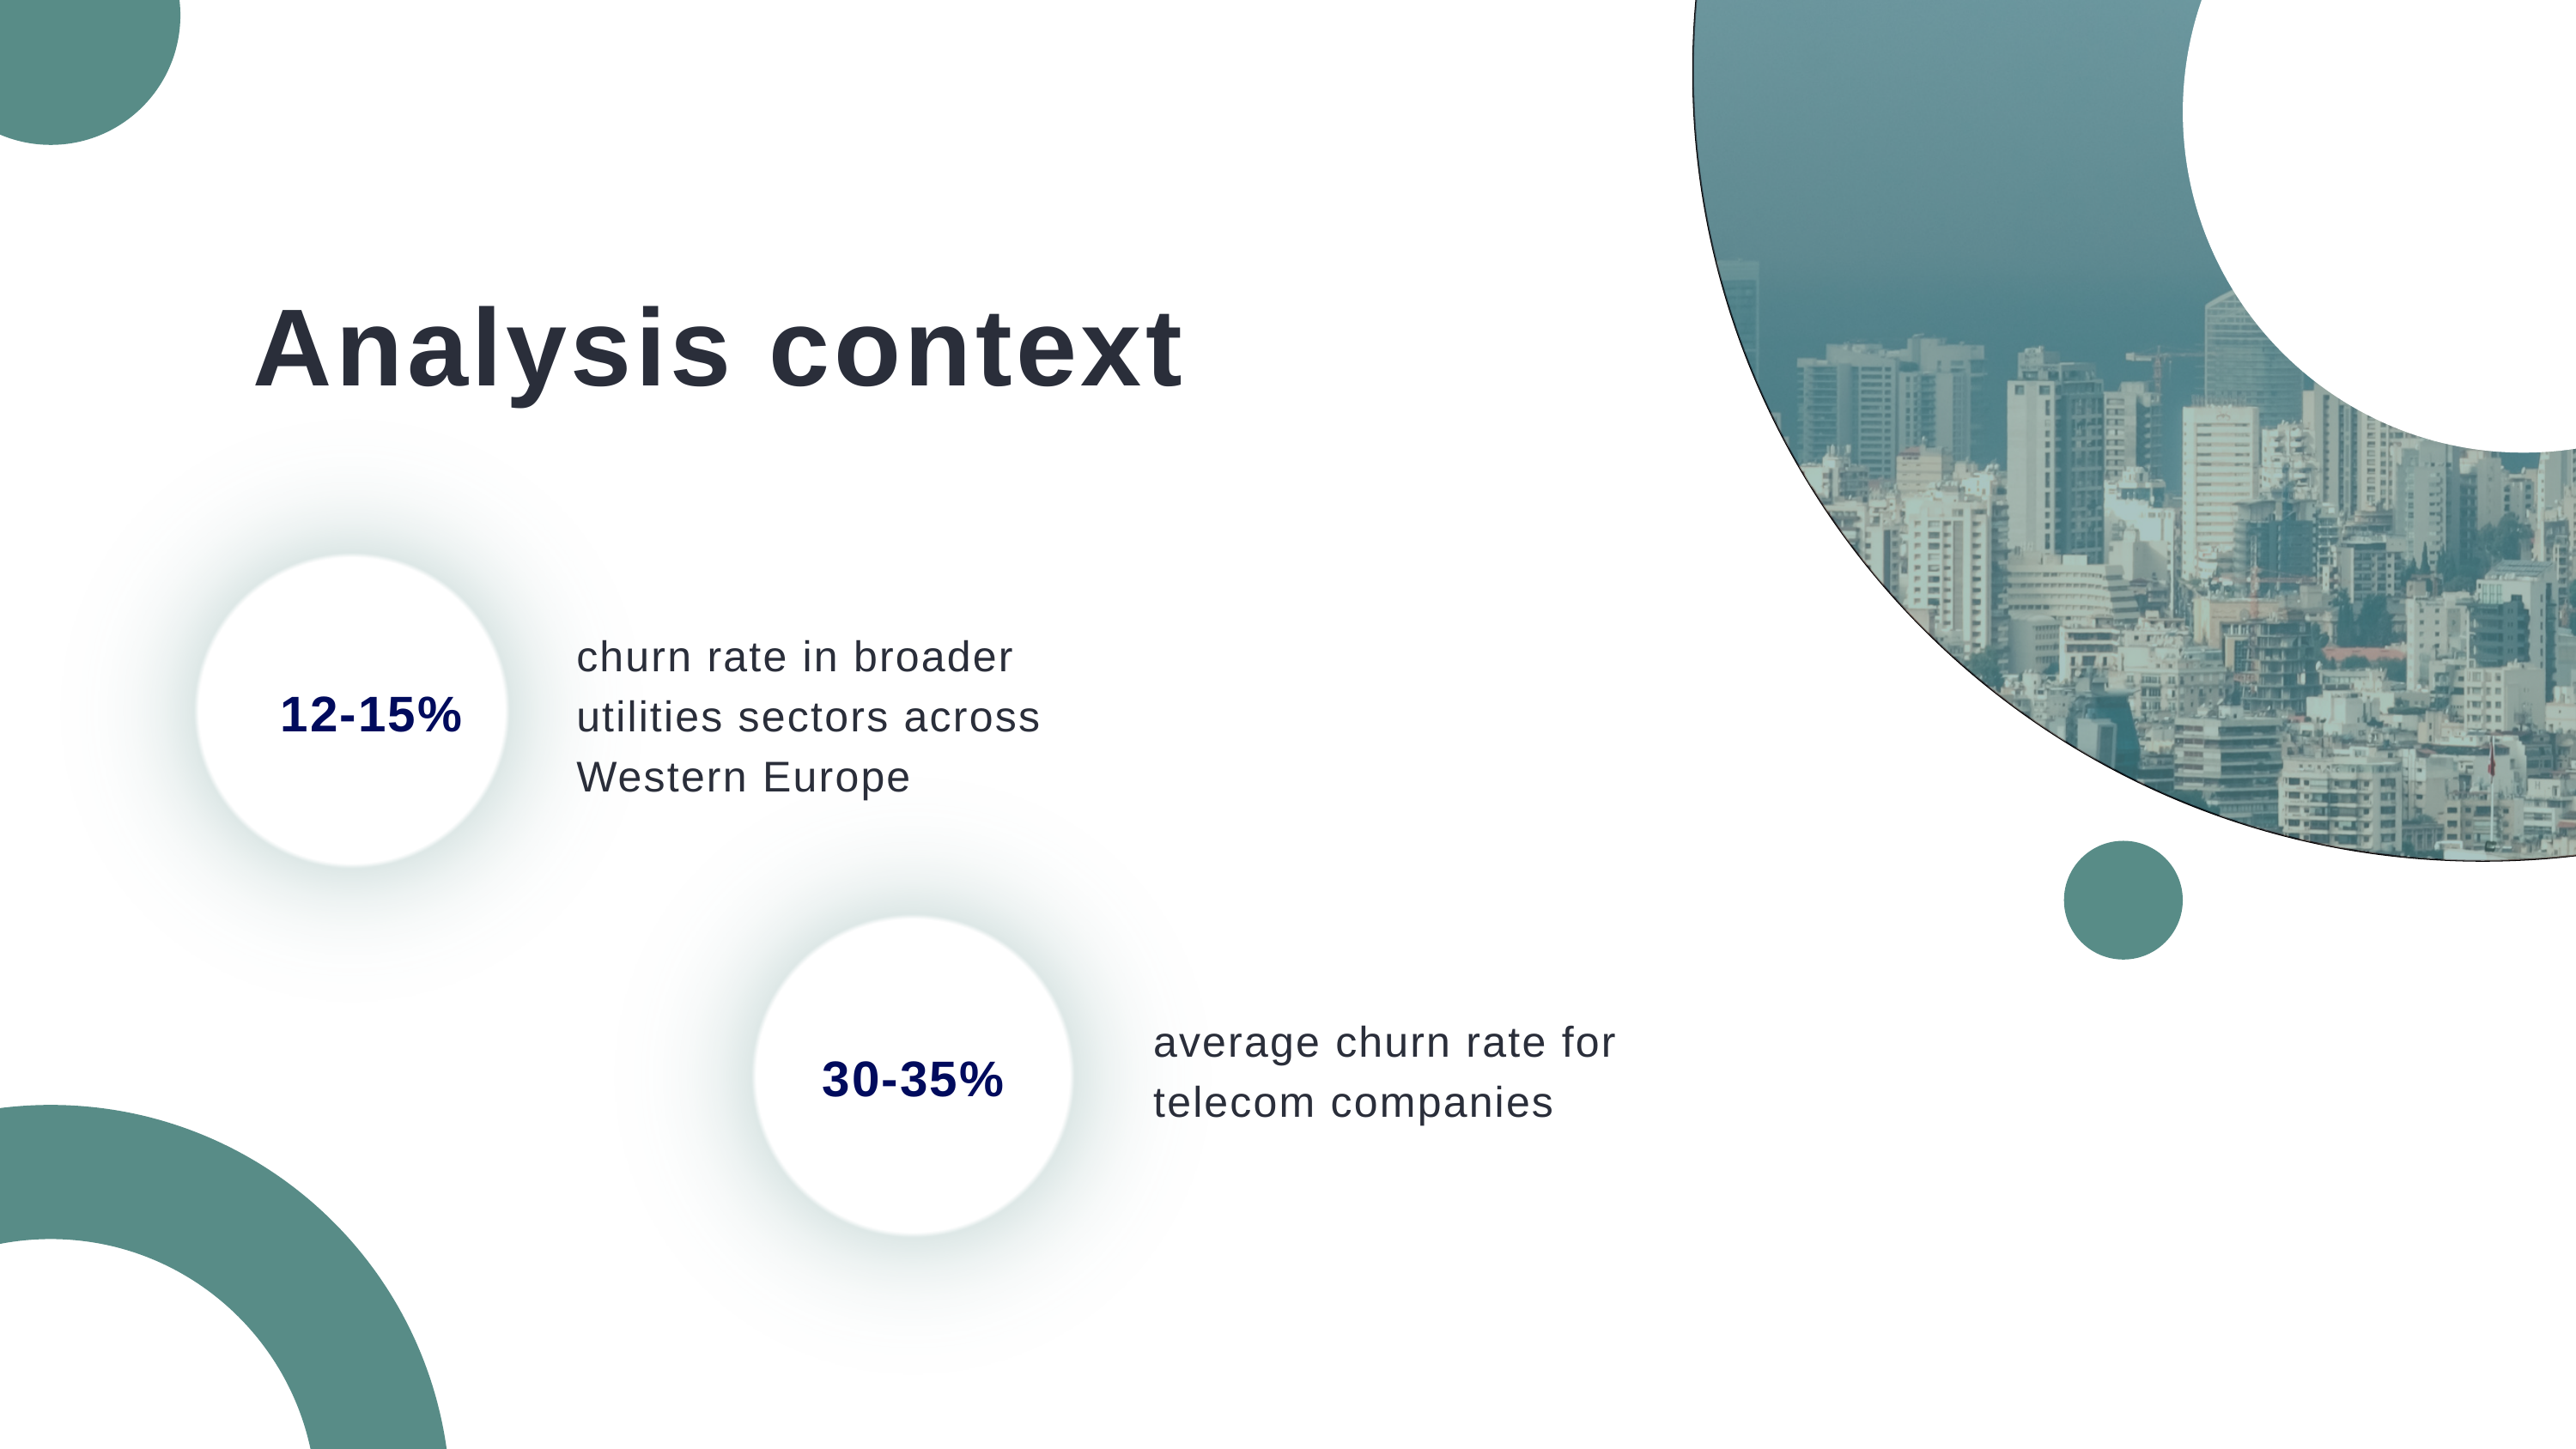

Borcelle Company

Analysis context

churn rate in broader utilities sectors across Western Europe
12-15%

average churn rate for telecom companies
30-35%